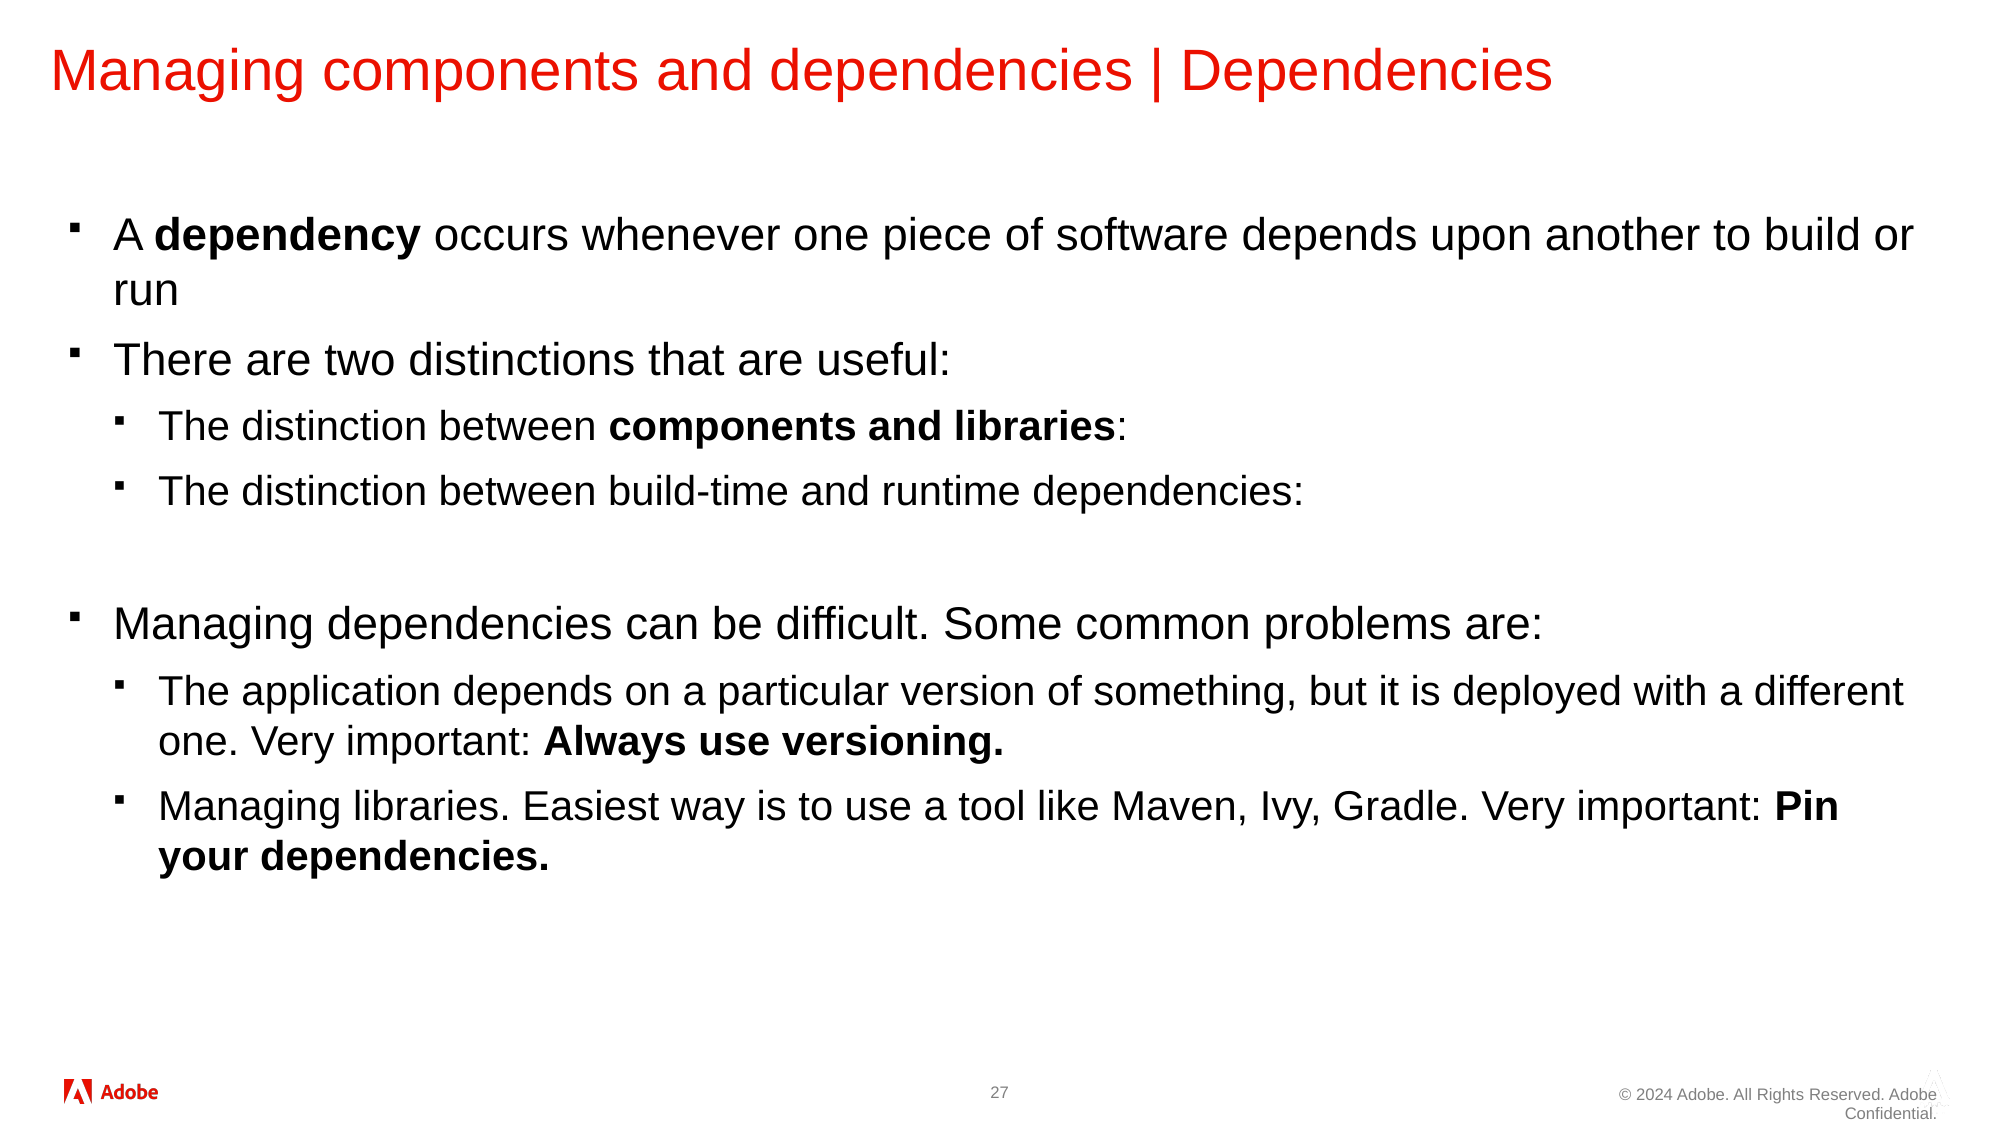

# Managing components and dependencies | Dependencies
A dependency occurs whenever one piece of software depends upon another to build or run
There are two distinctions that are useful:
The distinction between components and libraries:
The distinction between build-time and runtime dependencies:

Managing dependencies can be difficult. Some common problems are:
The application depends on a particular version of something, but it is deployed with a different one. Very important: Always use versioning.
Managing libraries. Easiest way is to use a tool like Maven, Ivy, Gradle. Very important: Pin your dependencies.

27